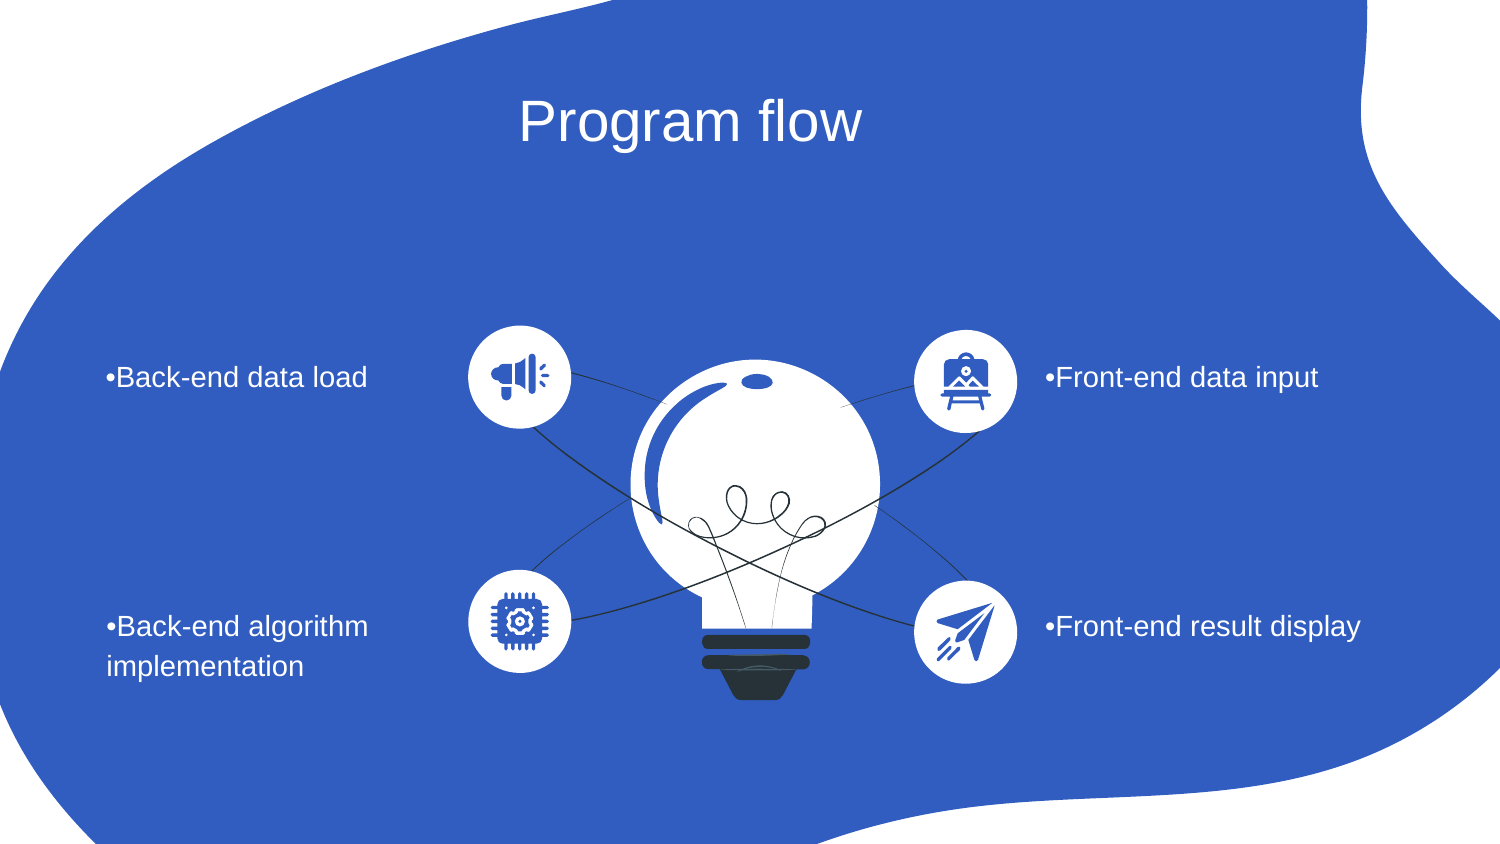

# Program flow

•Back-end data load

•Front-end data input

•Front-end result display

•Back-end algorithm implementation